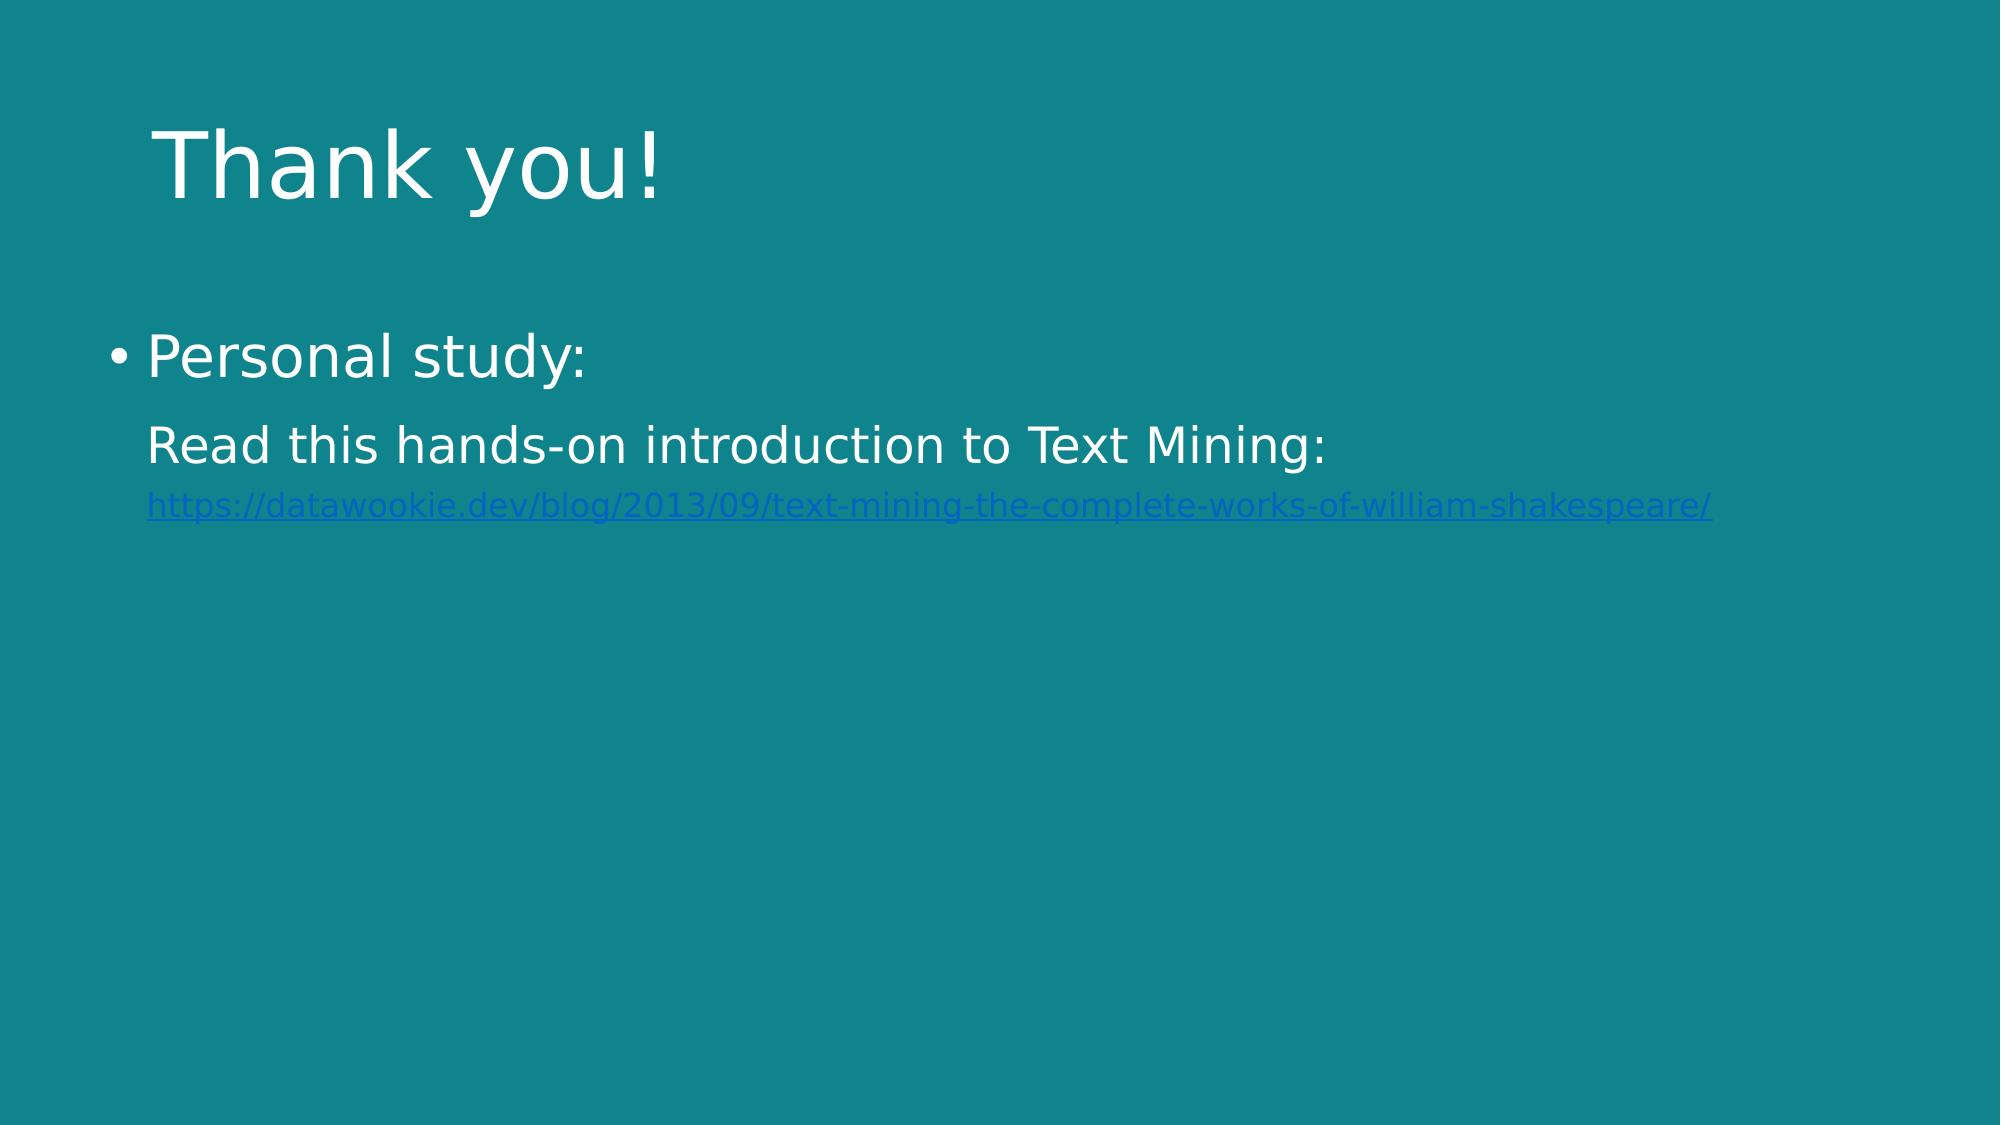

# Thank you!
Personal study:
Read this hands-on introduction to Text Mining: https://datawookie.dev/blog/2013/09/text-mining-the-complete-works-of-william-shakespeare/